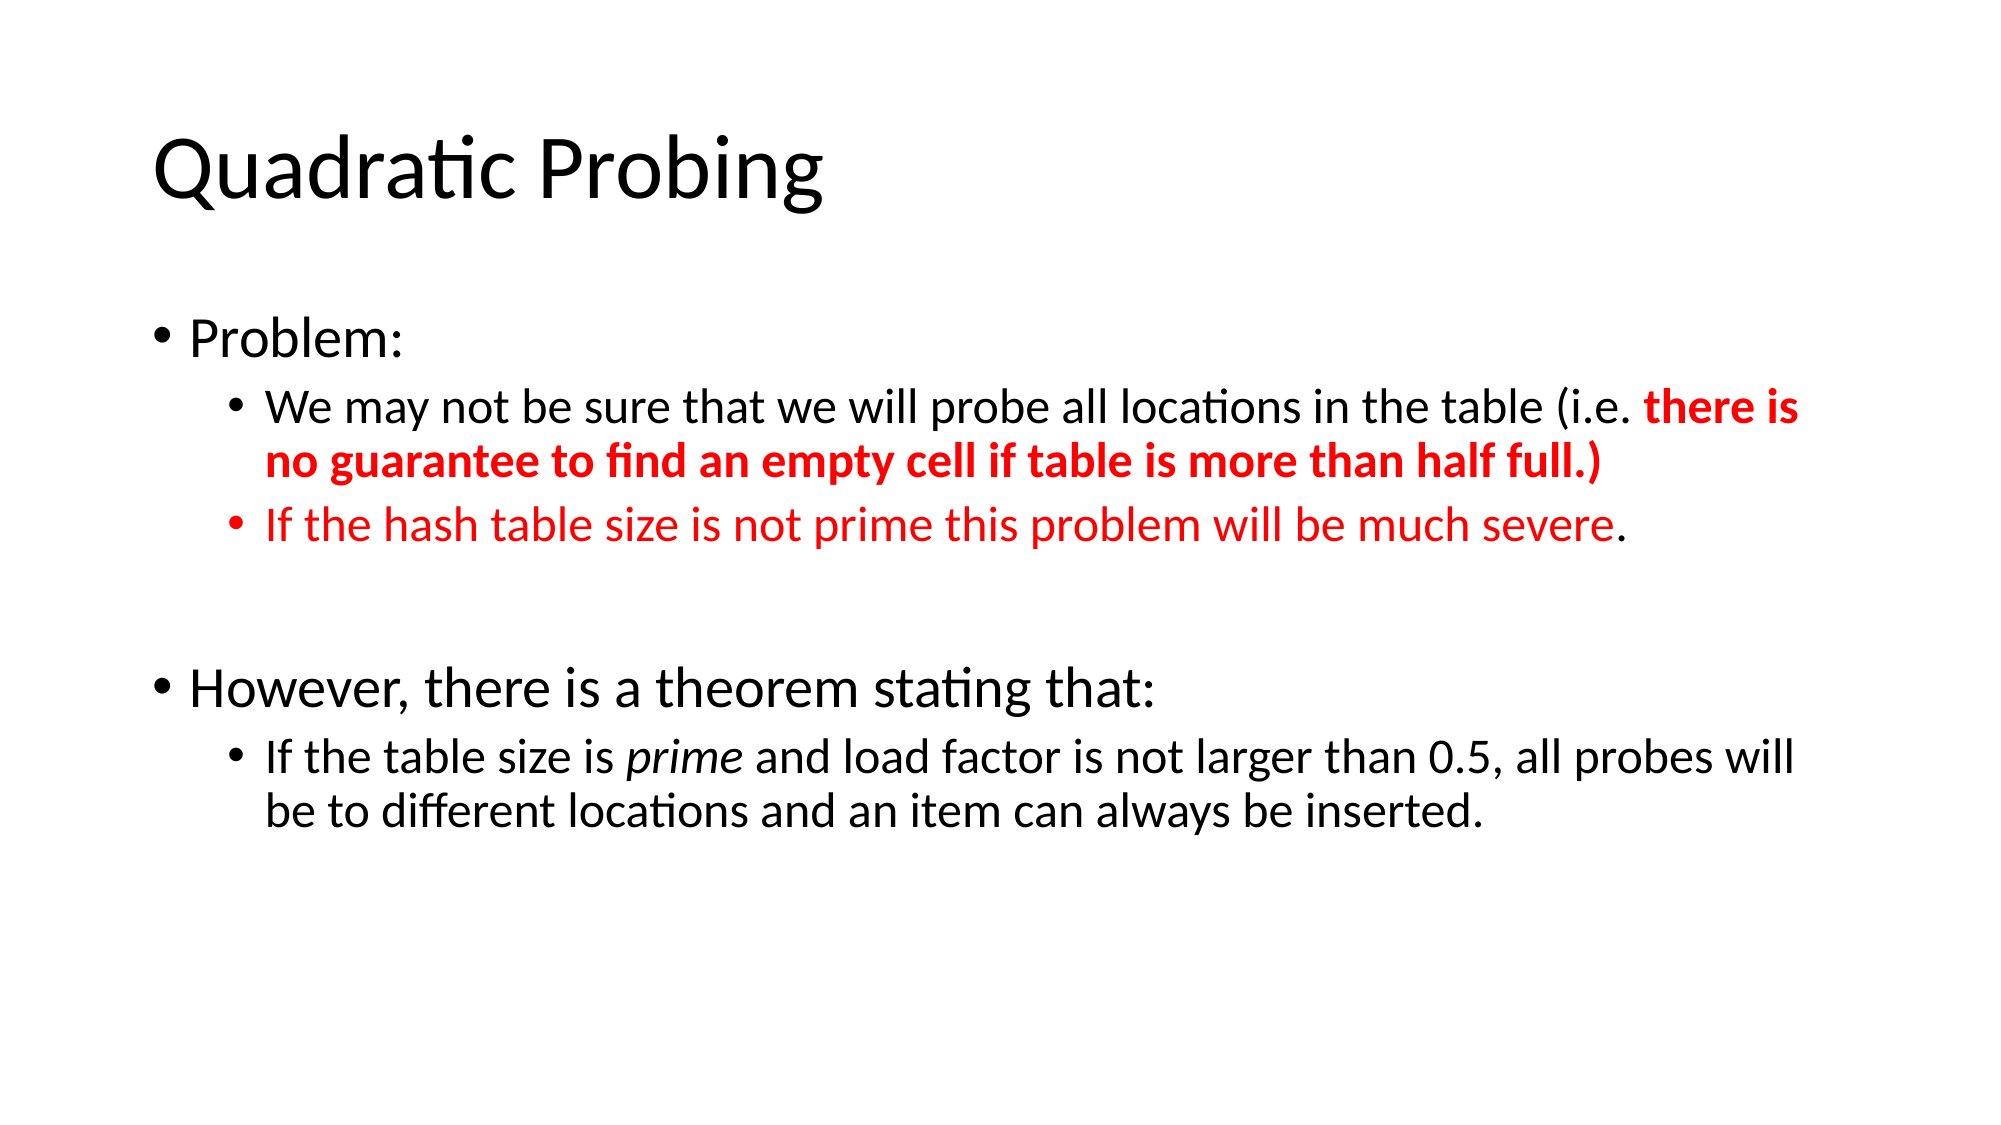

# Quadratic Probing
Problem:
We may not be sure that we will probe all locations in the table (i.e. there is no guarantee to find an empty cell if table is more than half full.)
If the hash table size is not prime this problem will be much severe.

However, there is a theorem stating that:
If the table size is prime and load factor is not larger than 0.5, all probes will be to different locations and an item can always be inserted.